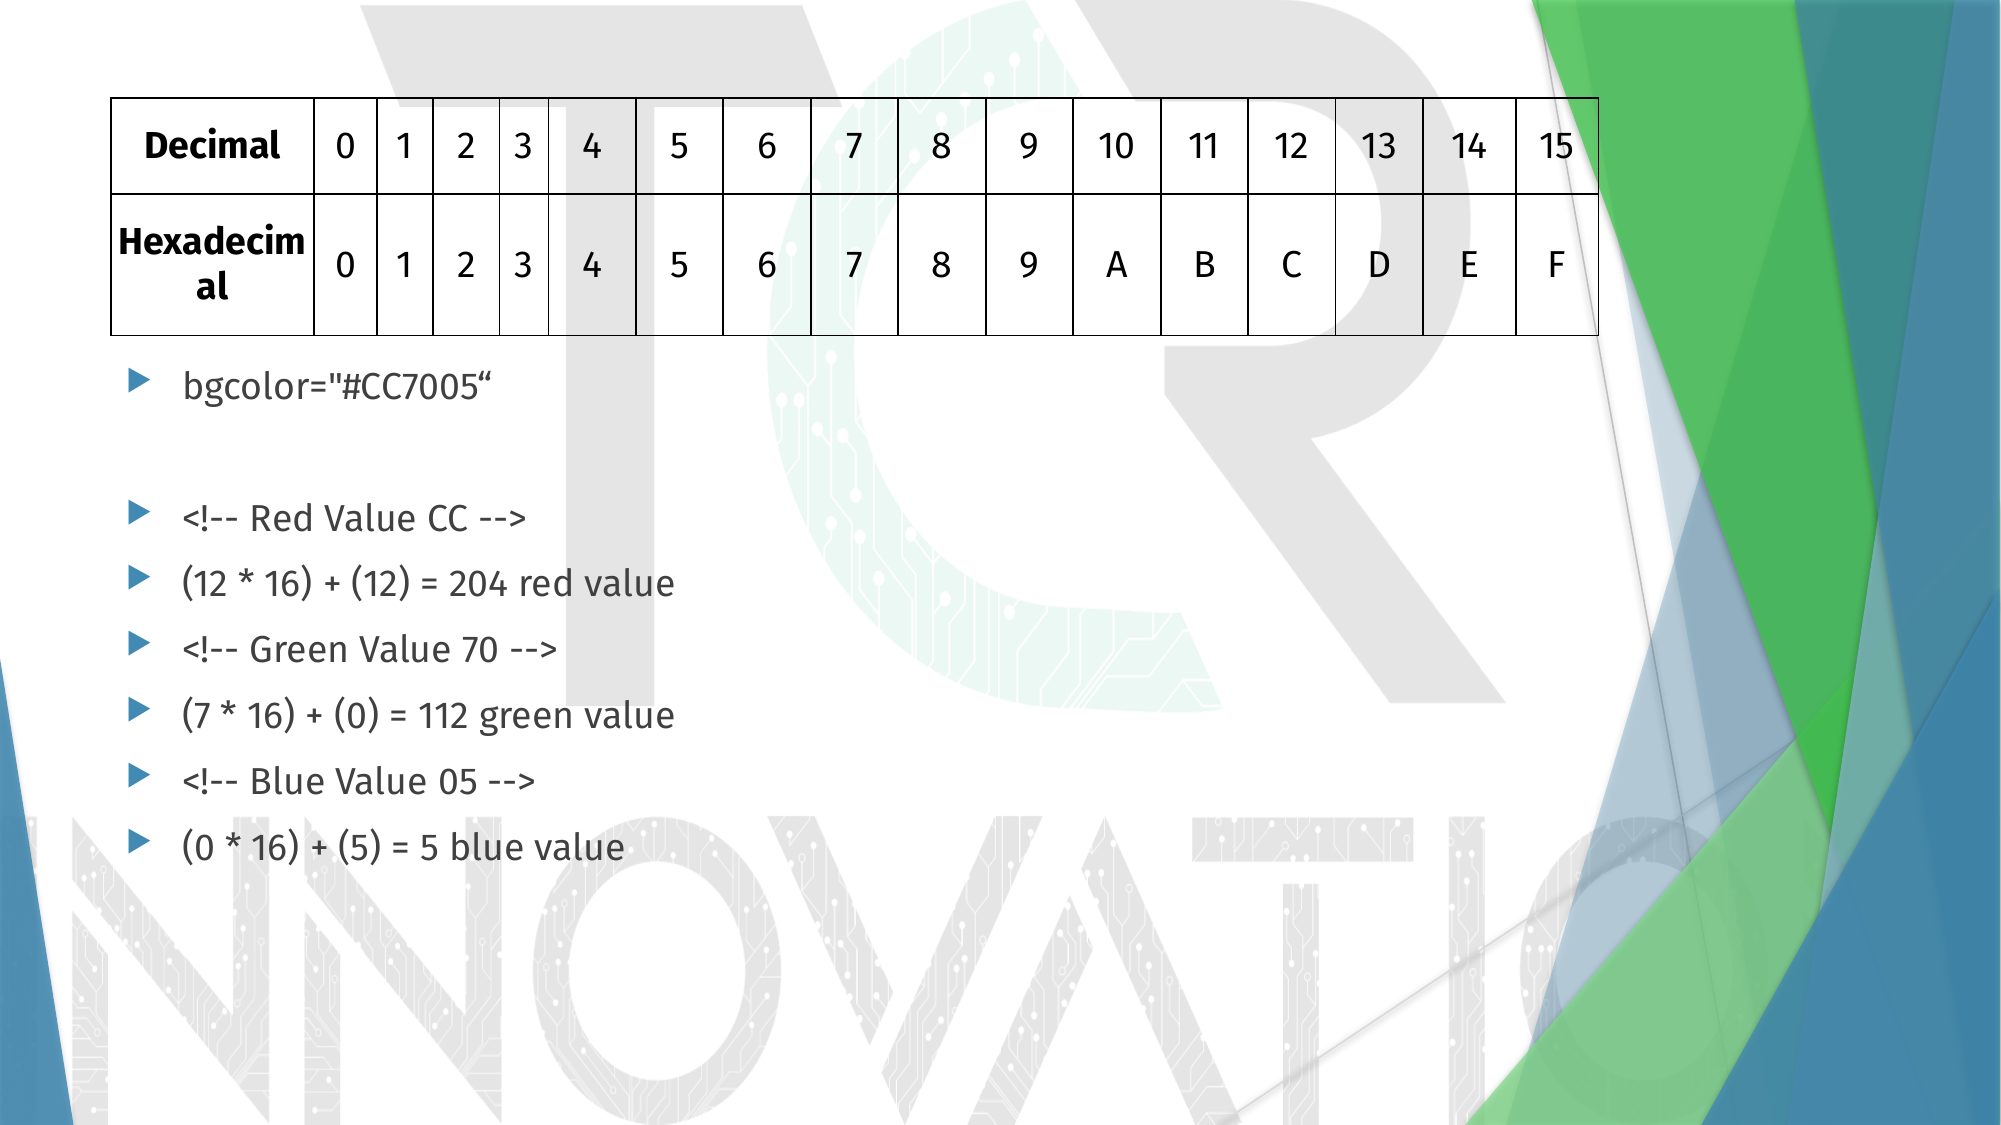

| Decimal | 0 | 1 | 2 | 3 | 4 | 5 | 6 | 7 | 8 | 9 | 10 | 11 | 12 | 13 | 14 | 15 |
| --- | --- | --- | --- | --- | --- | --- | --- | --- | --- | --- | --- | --- | --- | --- | --- | --- |
| Hexadecimal | 0 | 1 | 2 | 3 | 4 | 5 | 6 | 7 | 8 | 9 | A | B | C | D | E | F |
#
bgcolor="#CC7005“

<!-- Red Value CC -->
(12 * 16) + (12) = 204 red value
<!-- Green Value 70 -->
(7 * 16) + (0) = 112 green value
<!-- Blue Value 05 -->
(0 * 16) + (5) = 5 blue value